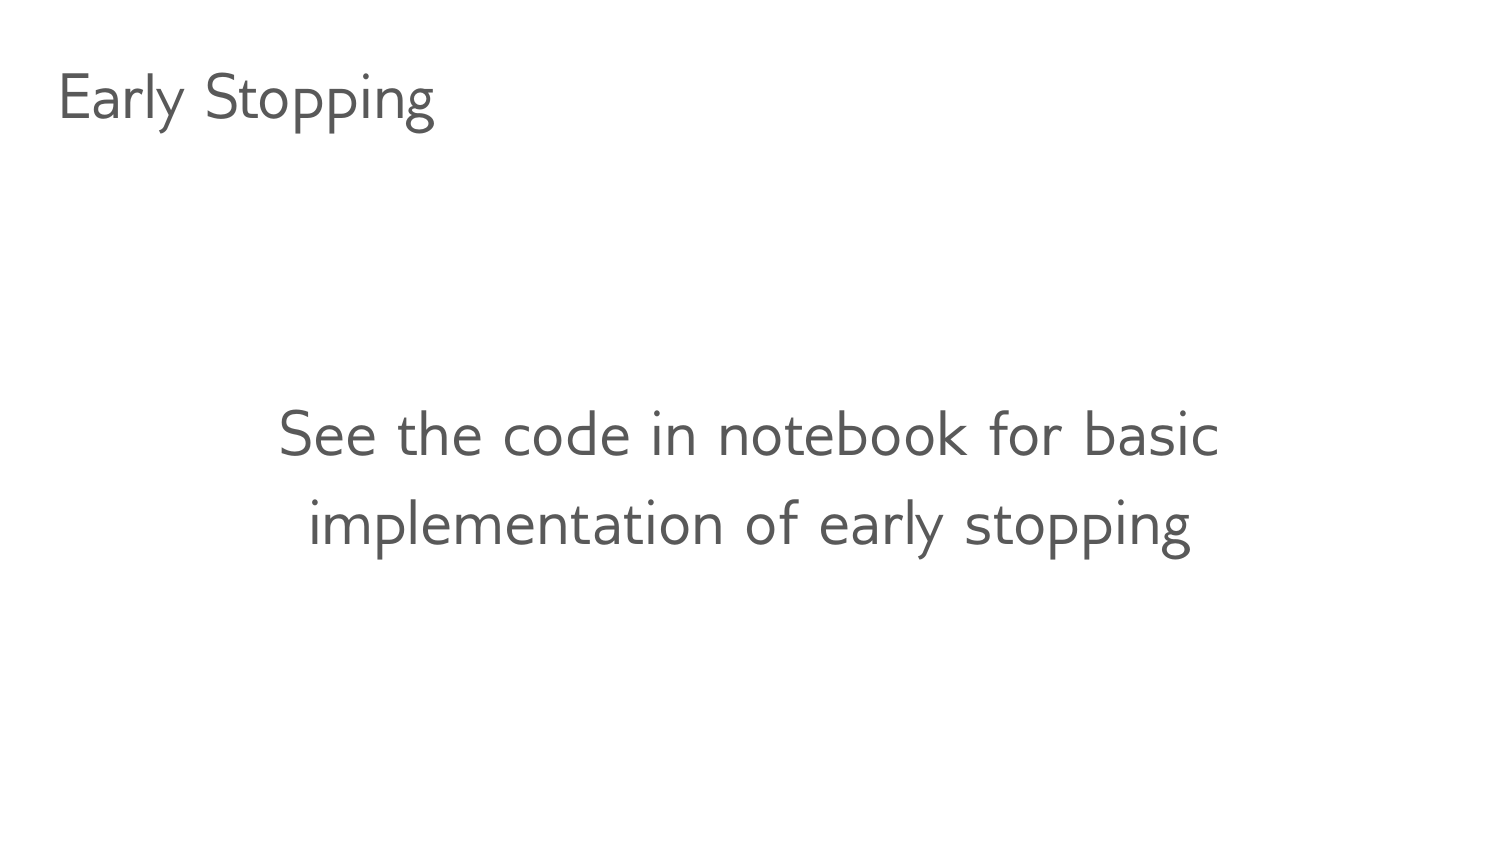

Early Stopping
See the code in notebook for basic implementation of early stopping